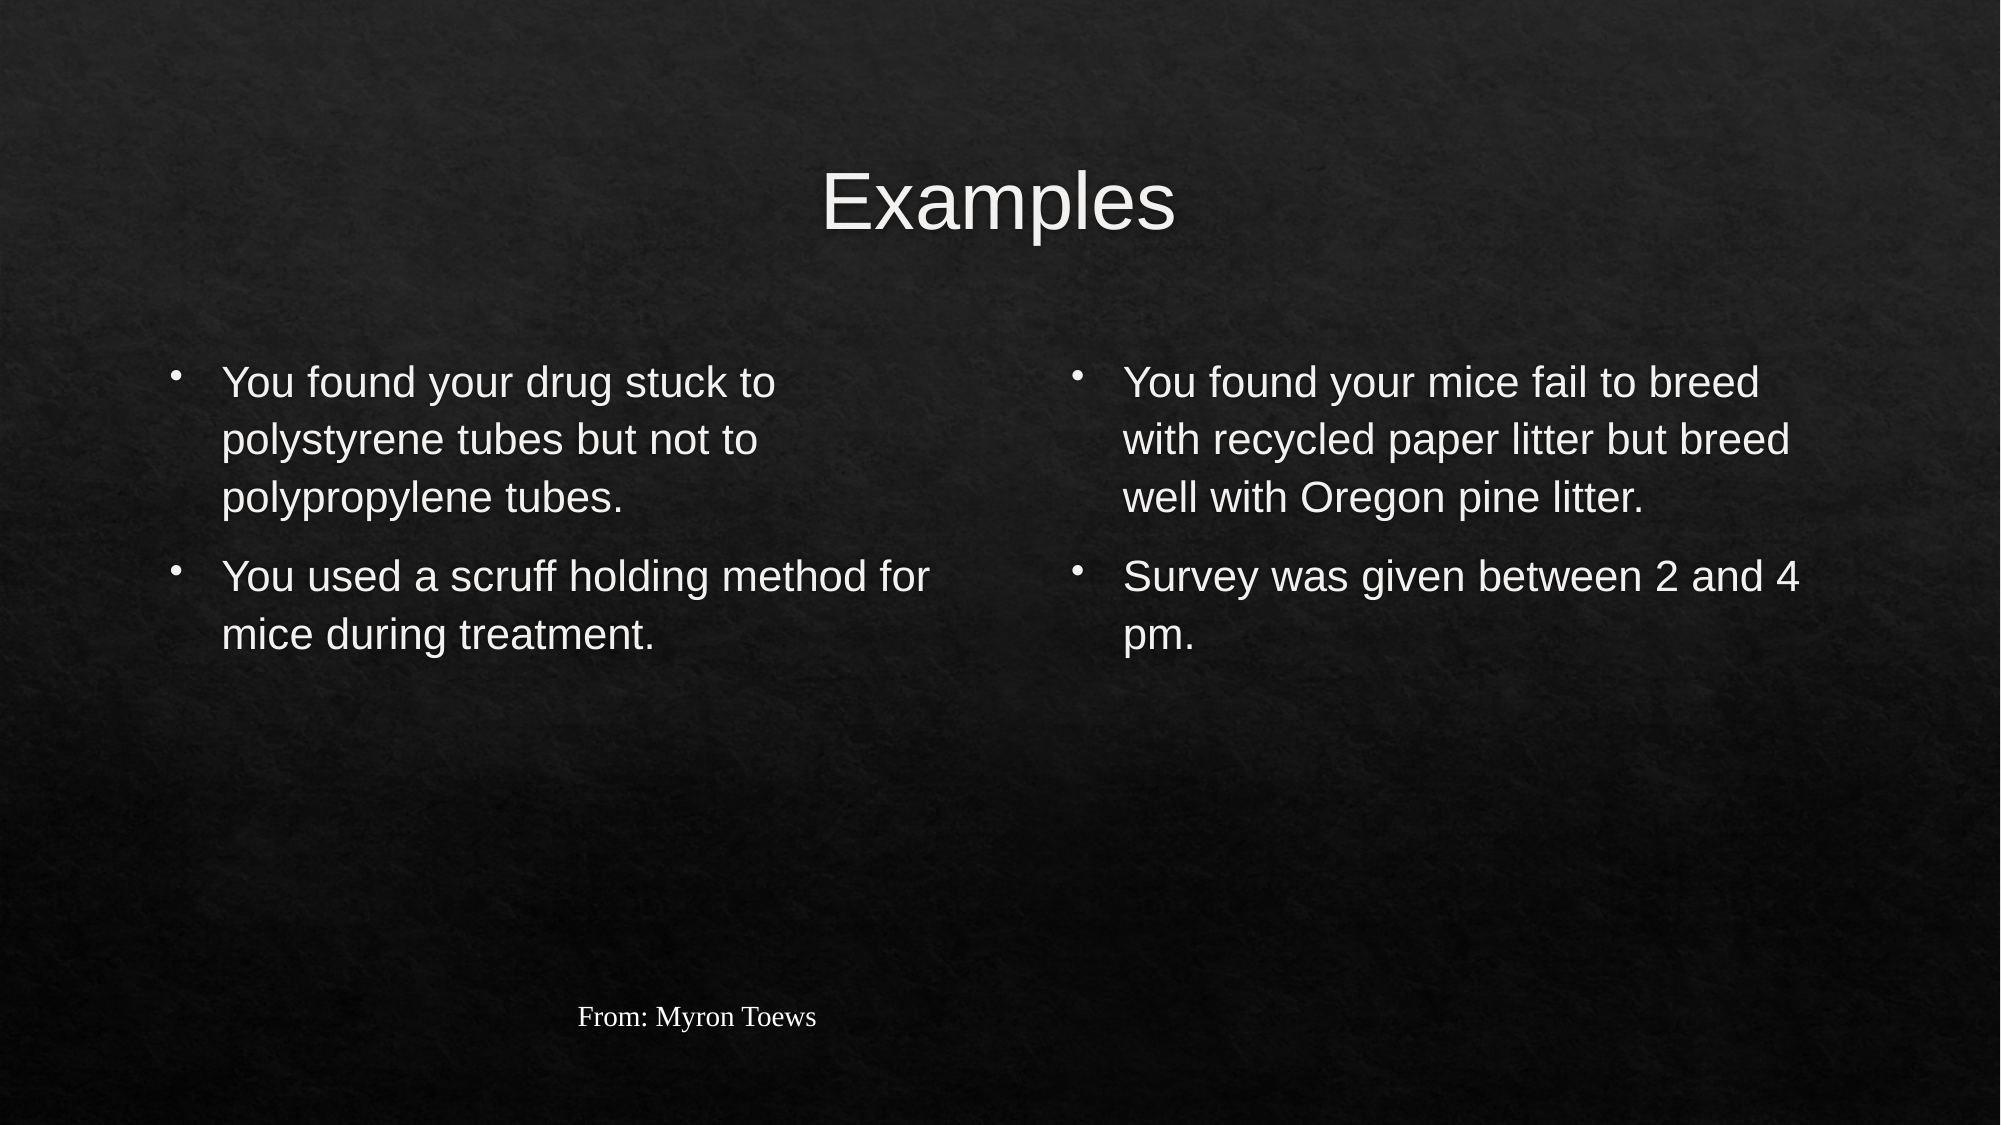

# Examples
You found your drug stuck to polystyrene tubes but not to polypropylene tubes.
You used a scruff holding method for mice during treatment.

You found your mice fail to breed with recycled paper litter but breed well with Oregon pine litter.
Survey was given between 2 and 4 pm.
From: Myron Toews